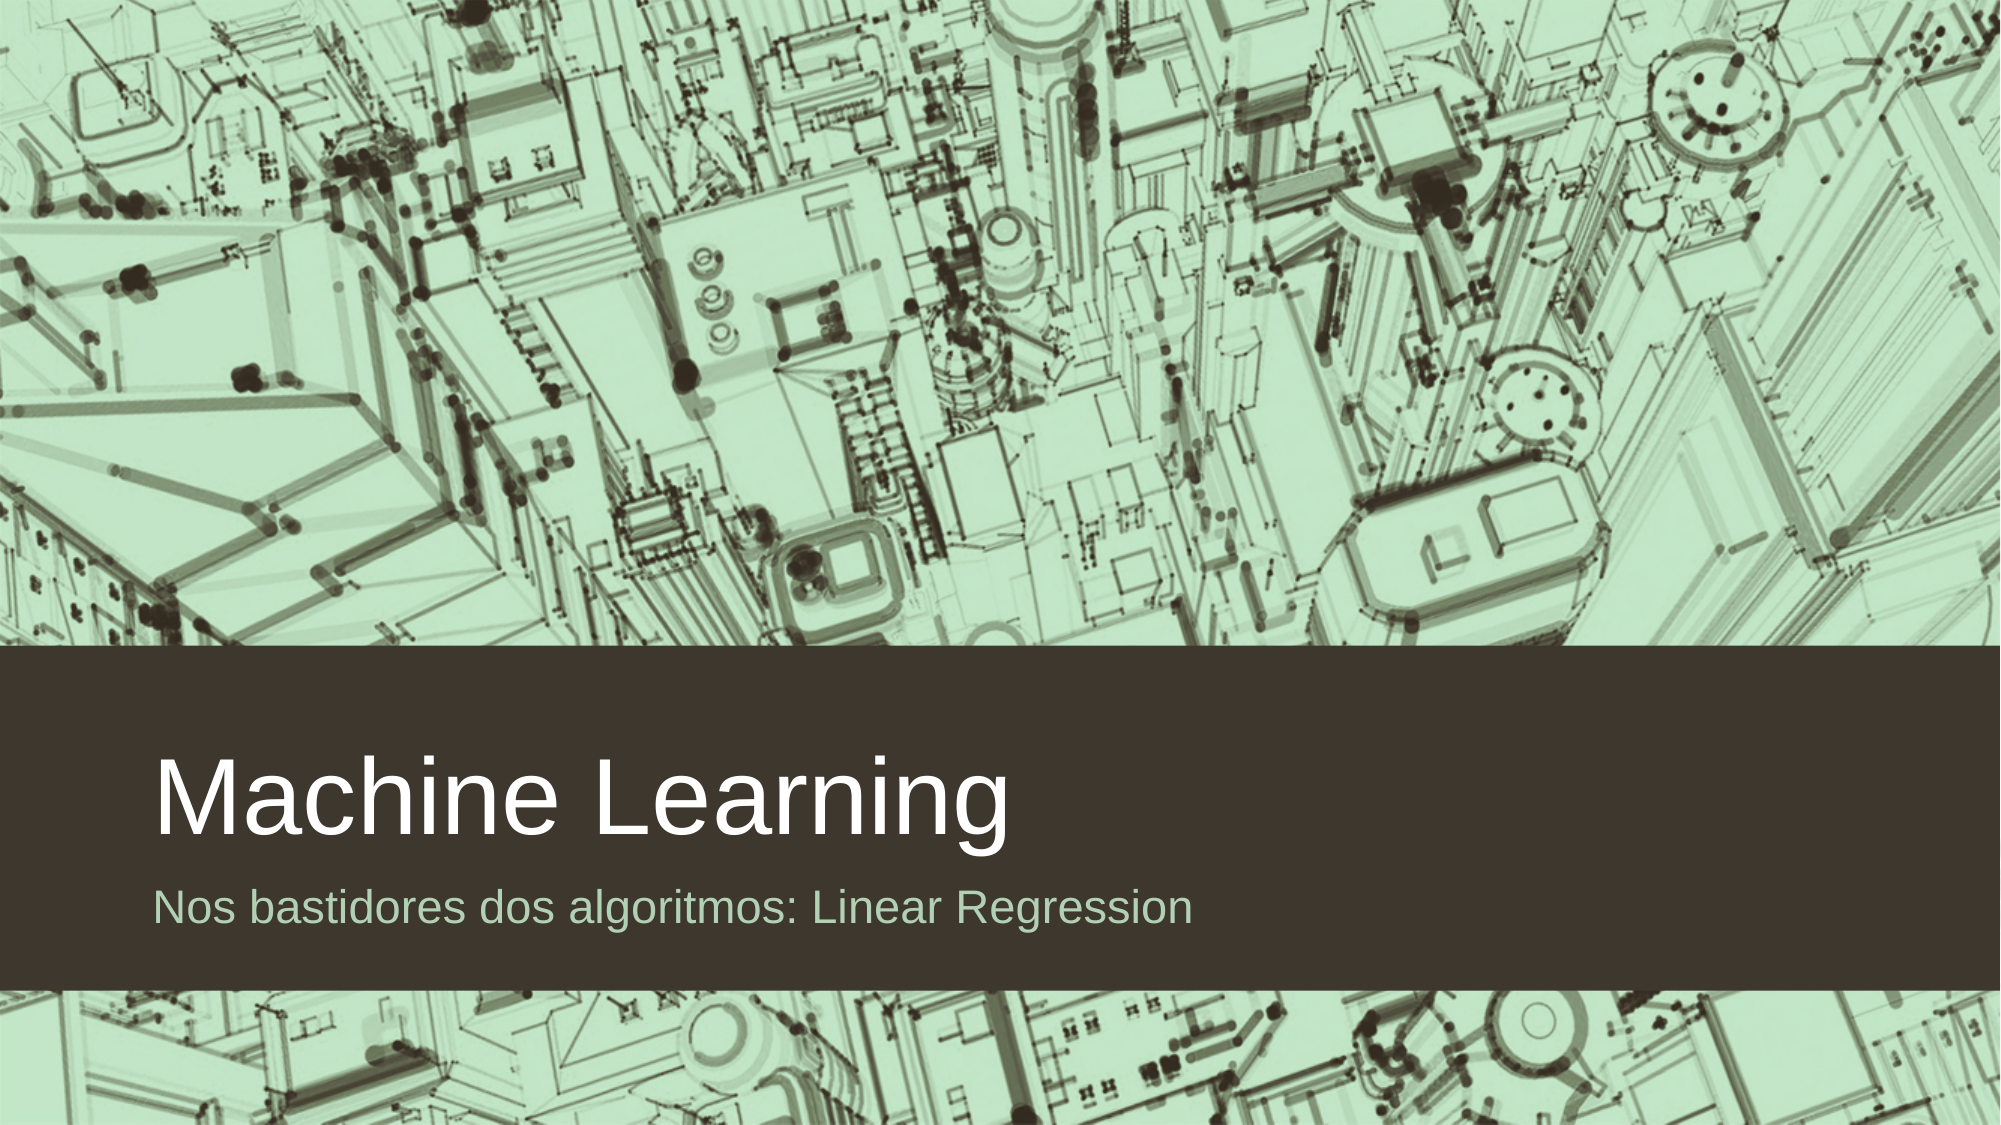

# Machine Learning
Nos bastidores dos algoritmos: Linear Regression